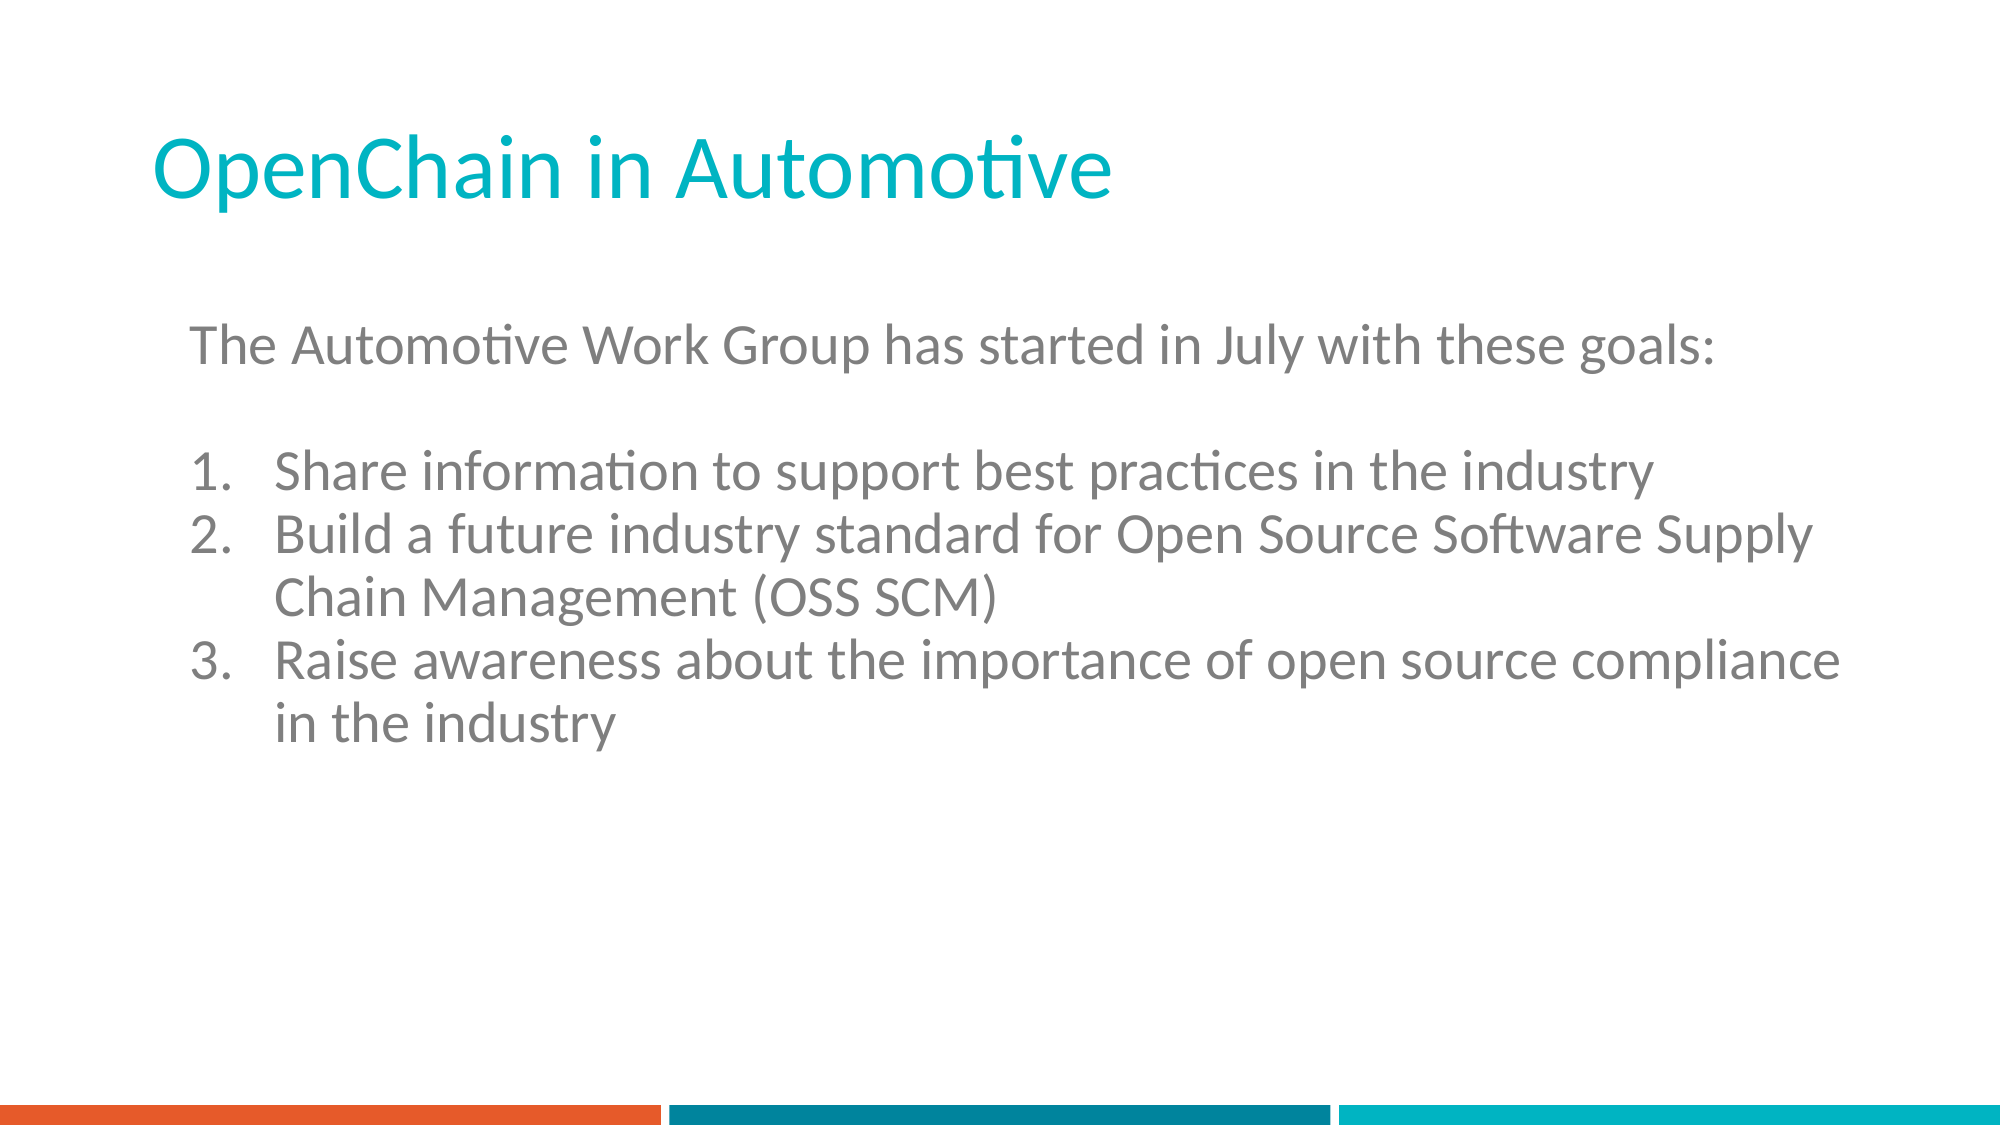

# OpenChain in Automotive
The Automotive Work Group has started in July with these goals:

Share information to support best practices in the industry
Build a future industry standard for Open Source Software Supply Chain Management (OSS SCM)
Raise awareness about the importance of open source compliance in the industry